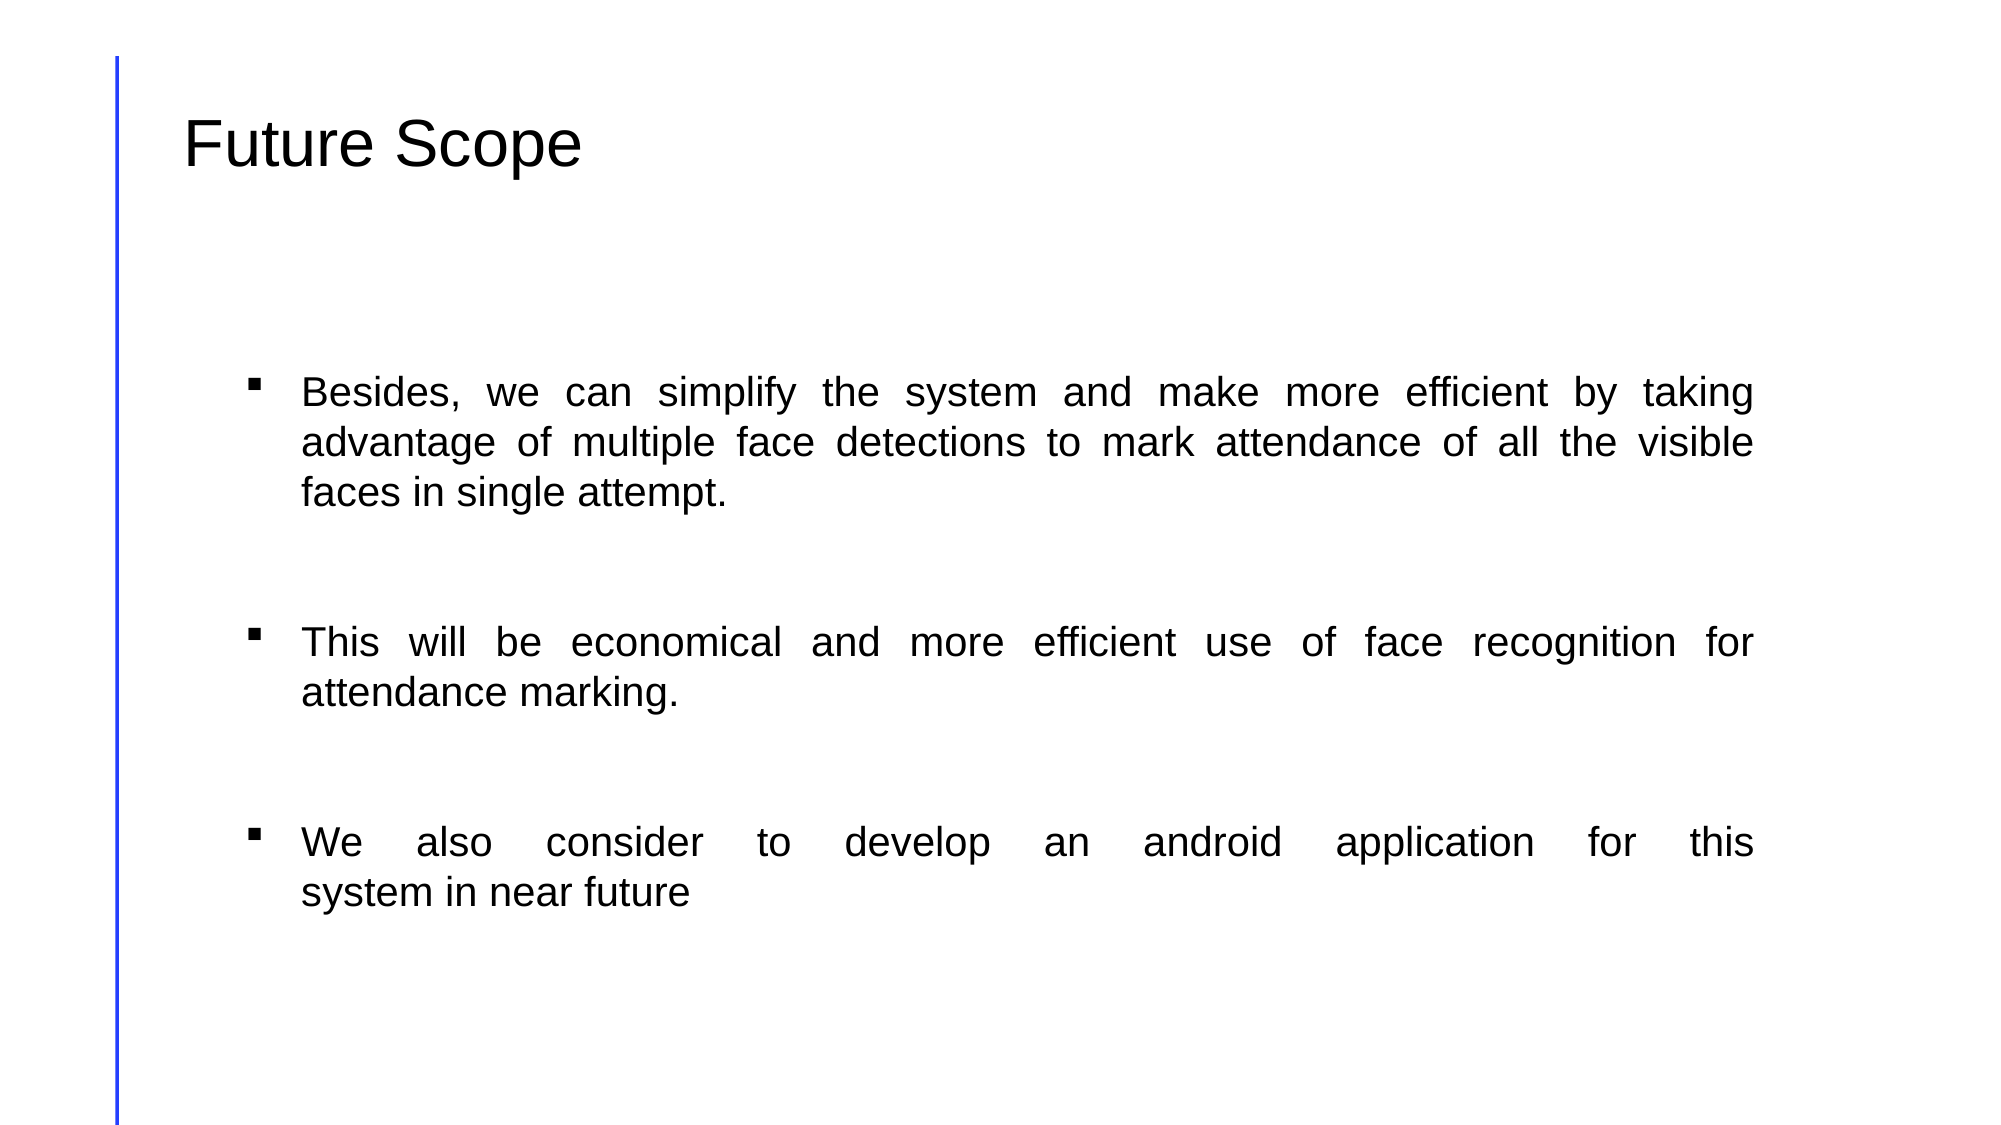

Future Scope
Besides, we can simplify the system and make more efficient by taking advantage of multiple face detections to mark attendance of all the visible faces in single attempt.

This will be economical and more efficient use of face recognition for attendance marking.

We also consider to develop an android application for this system in near future